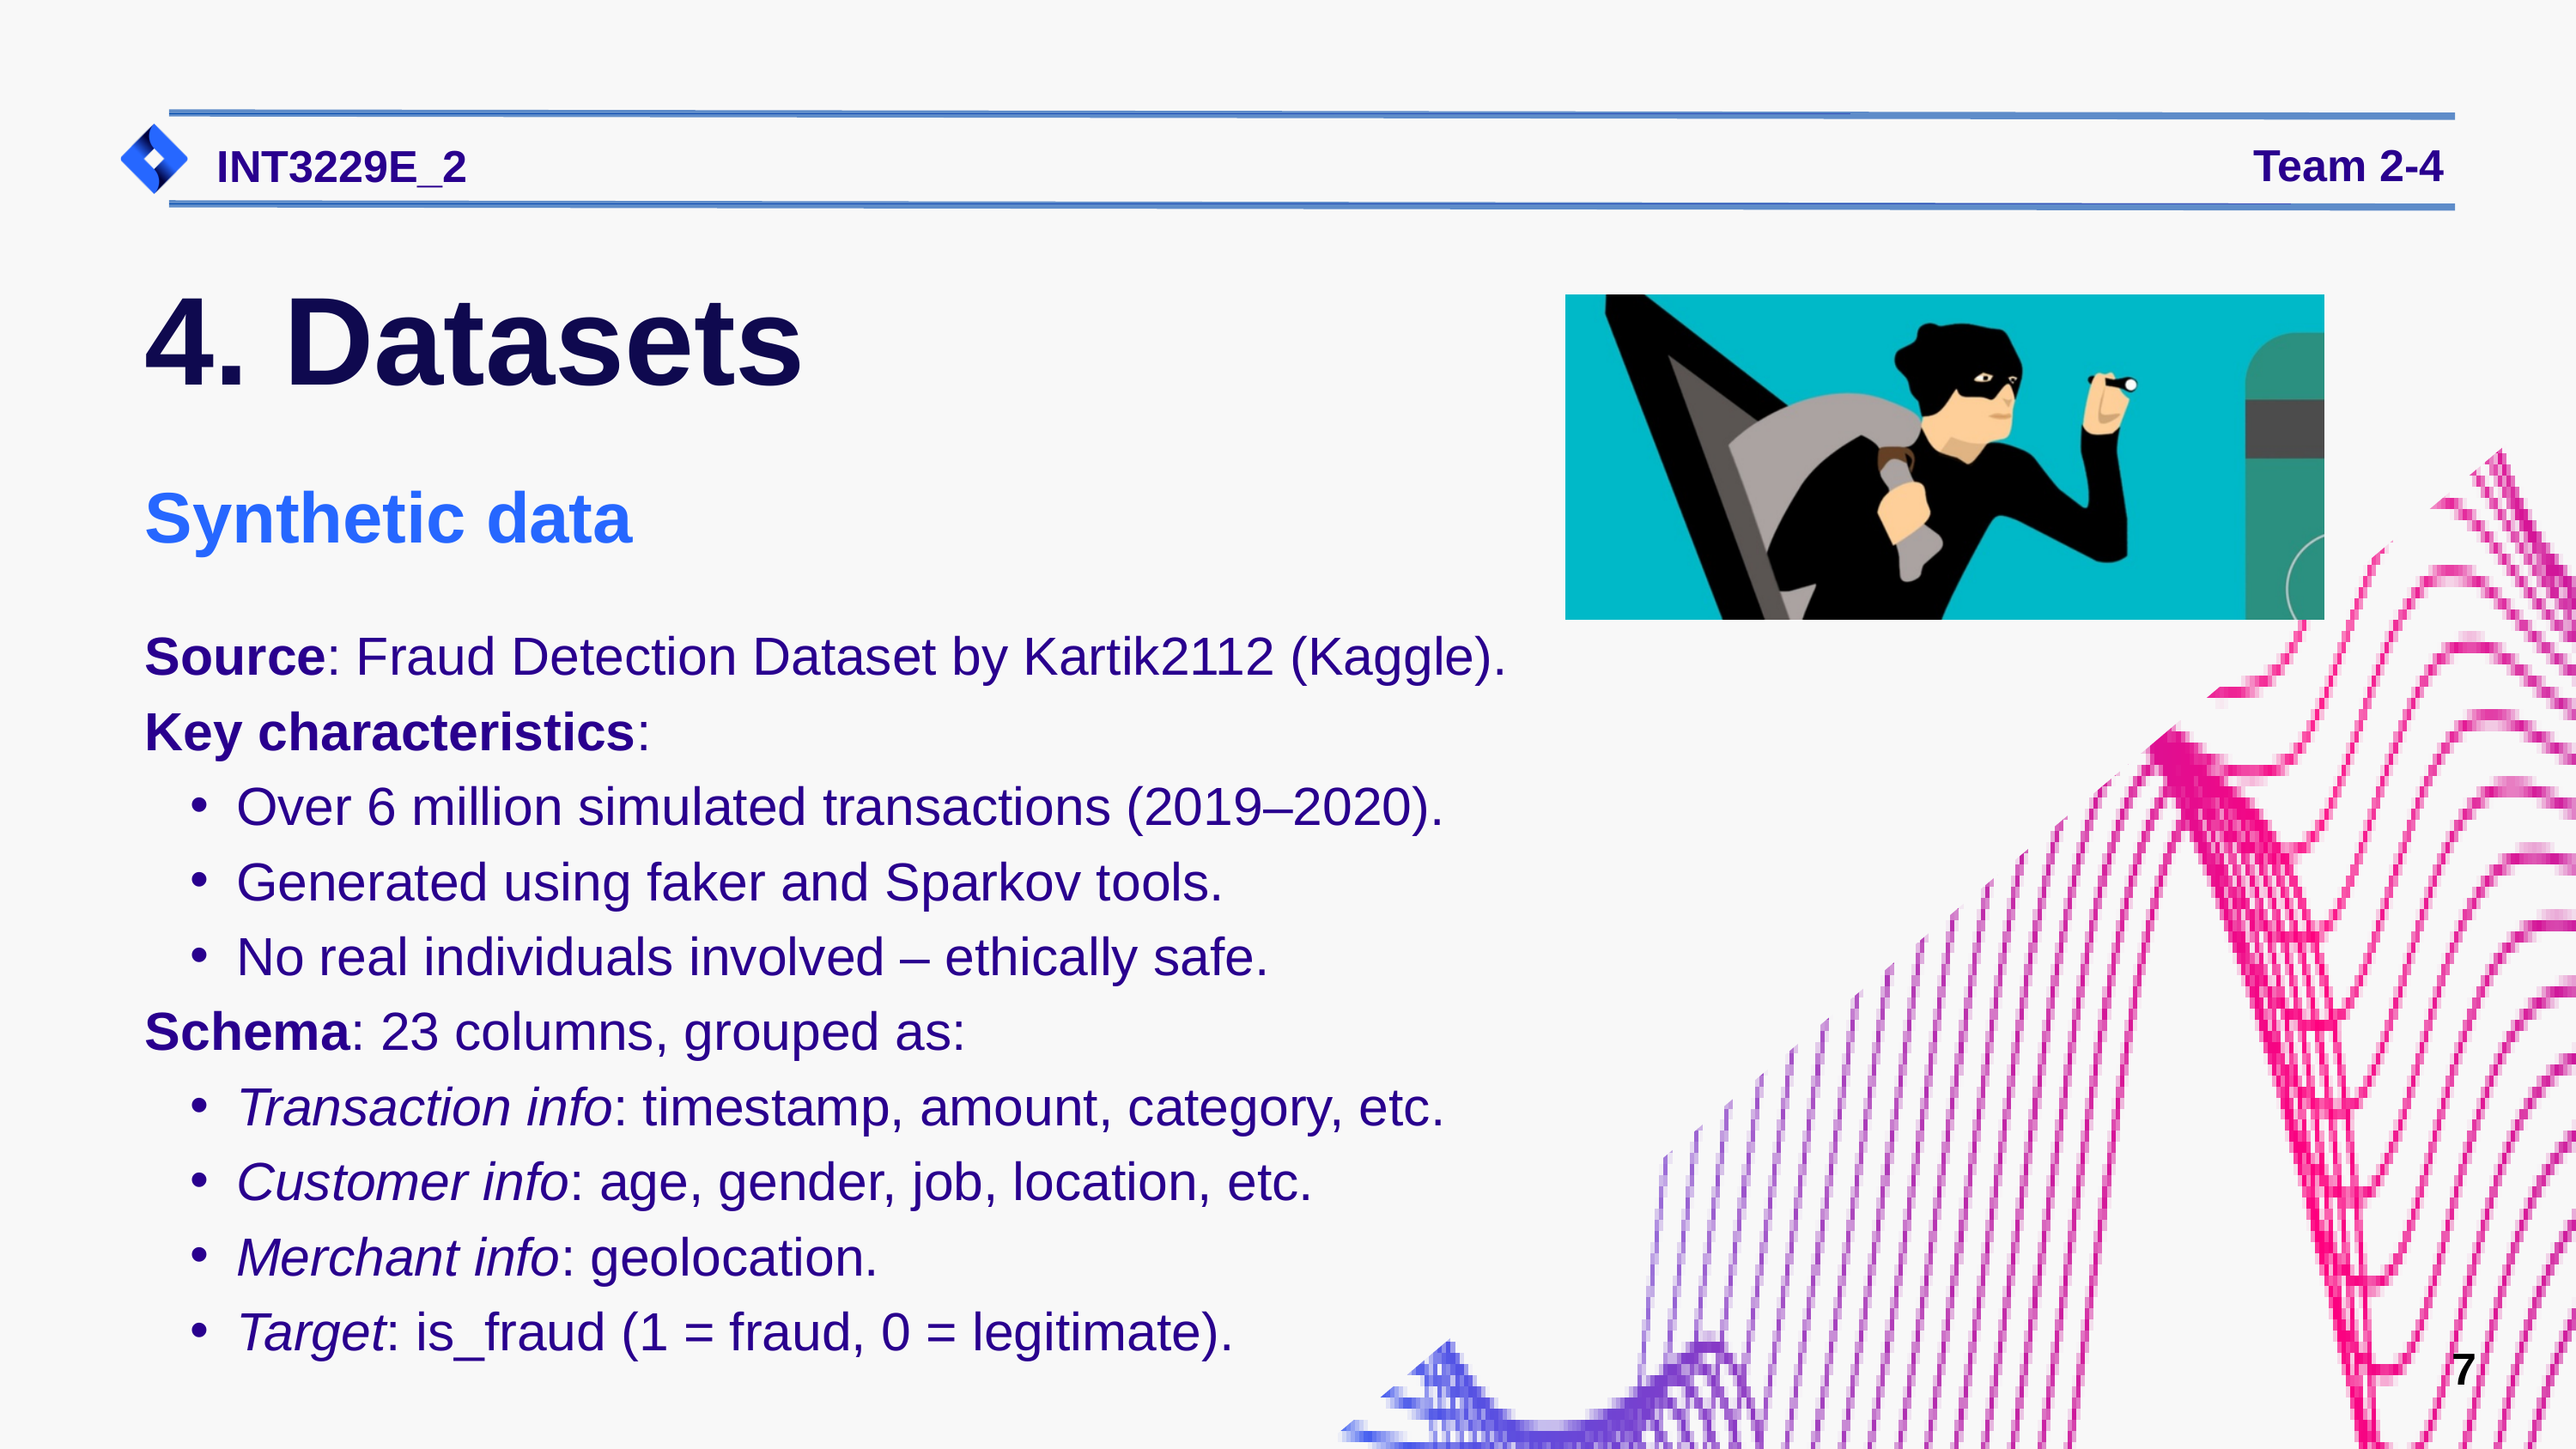

Team 2-4
INT3229E_2

4. Datasets

Synthetic data
Source: Fraud Detection Dataset by Kartik2112 (Kaggle).
Key characteristics:
Over 6 million simulated transactions (2019–2020).
Generated using faker and Sparkov tools.
No real individuals involved – ethically safe.
Schema: 23 columns, grouped as:
Transaction info: timestamp, amount, category, etc.
Customer info: age, gender, job, location, etc.
Merchant info: geolocation.
Target: is_fraud (1 = fraud, 0 = legitimate).

7